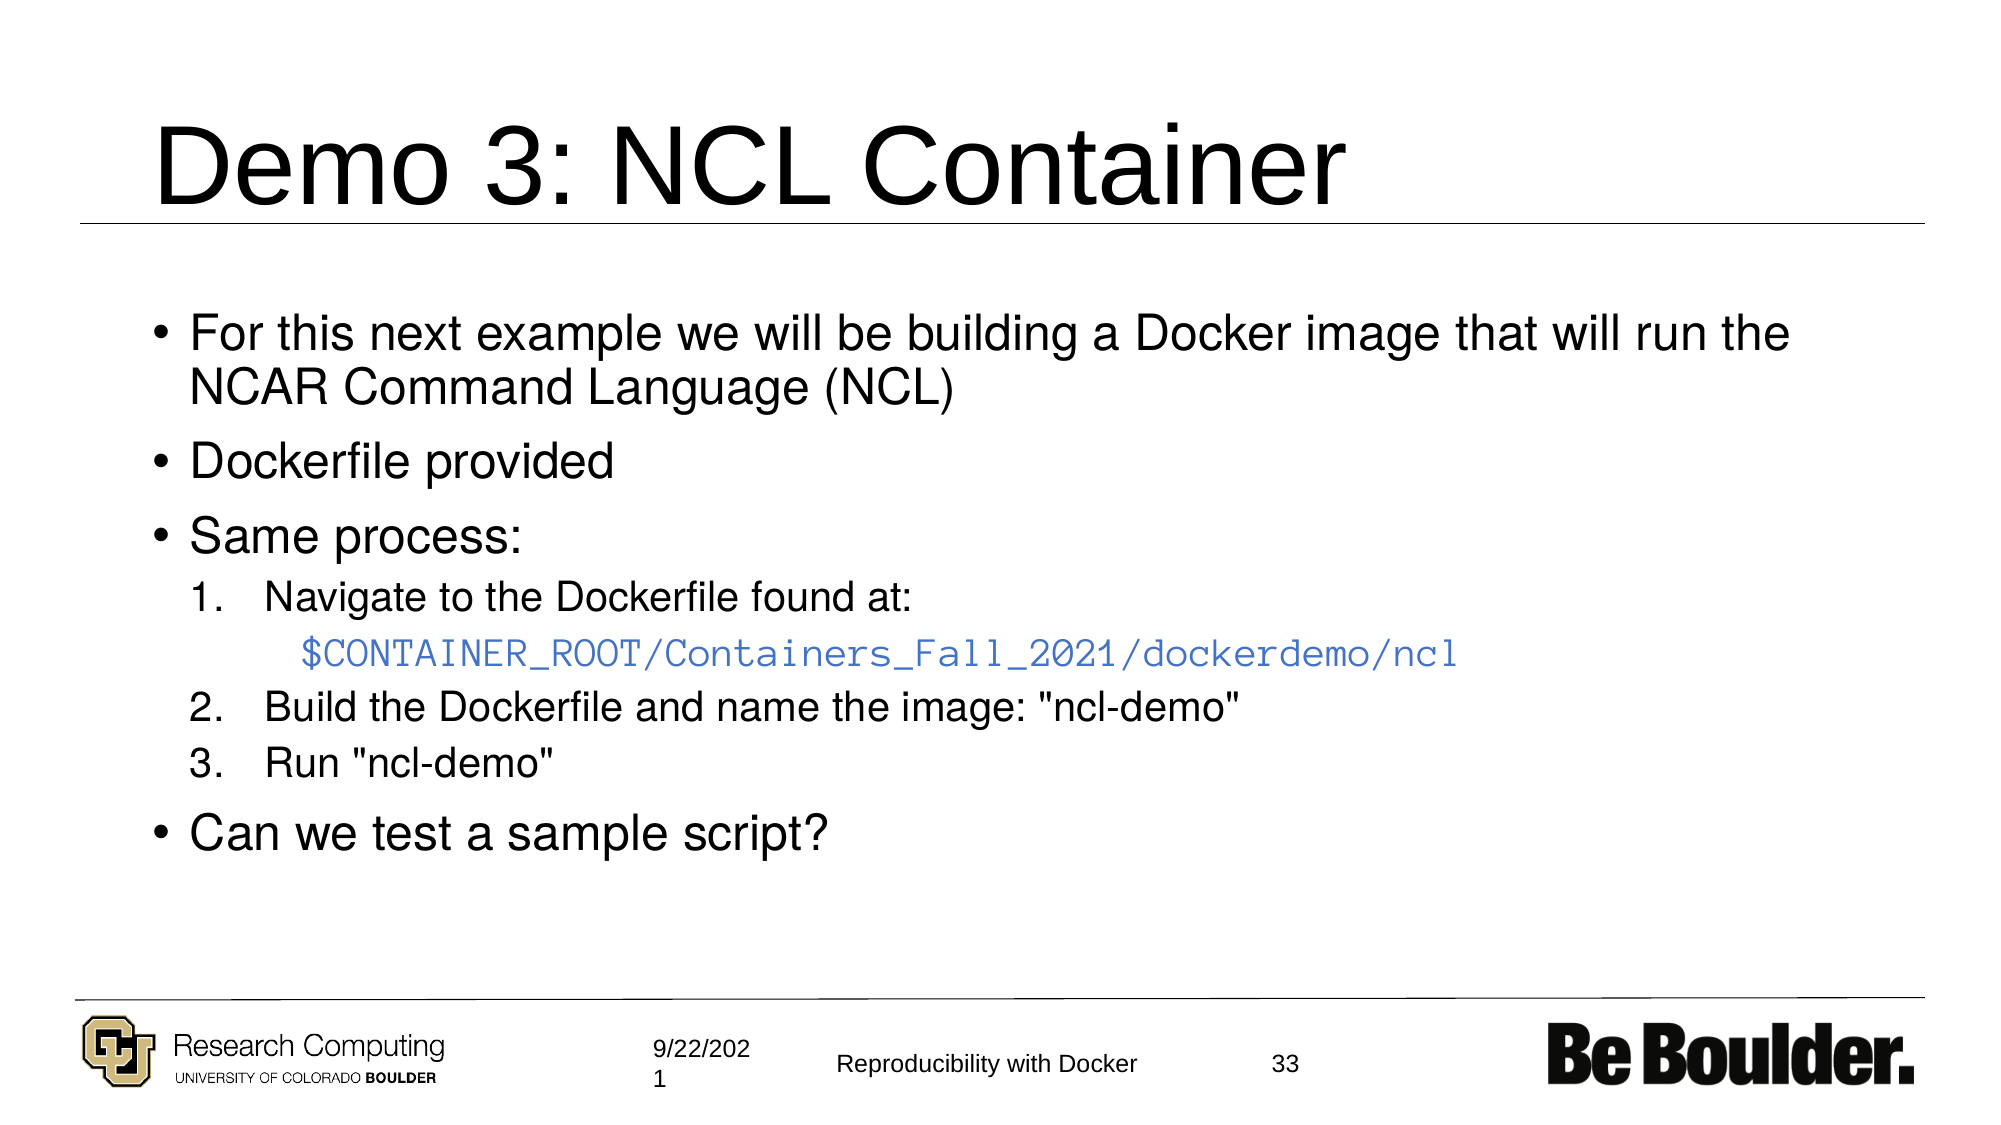

# Demo 3: NCL Container
For this next example we will be building a Docker image that will run the NCAR Command Language (NCL)
Dockerfile provided
Same process:
Navigate to the Dockerfile found at:
$CONTAINER_ROOT/Containers_Fall_2021/dockerdemo/ncl
Build the Dockerfile and name the image: "ncl-demo"
Run "ncl-demo"
Can we test a sample script?
9/22/2021
33
Reproducibility with Docker